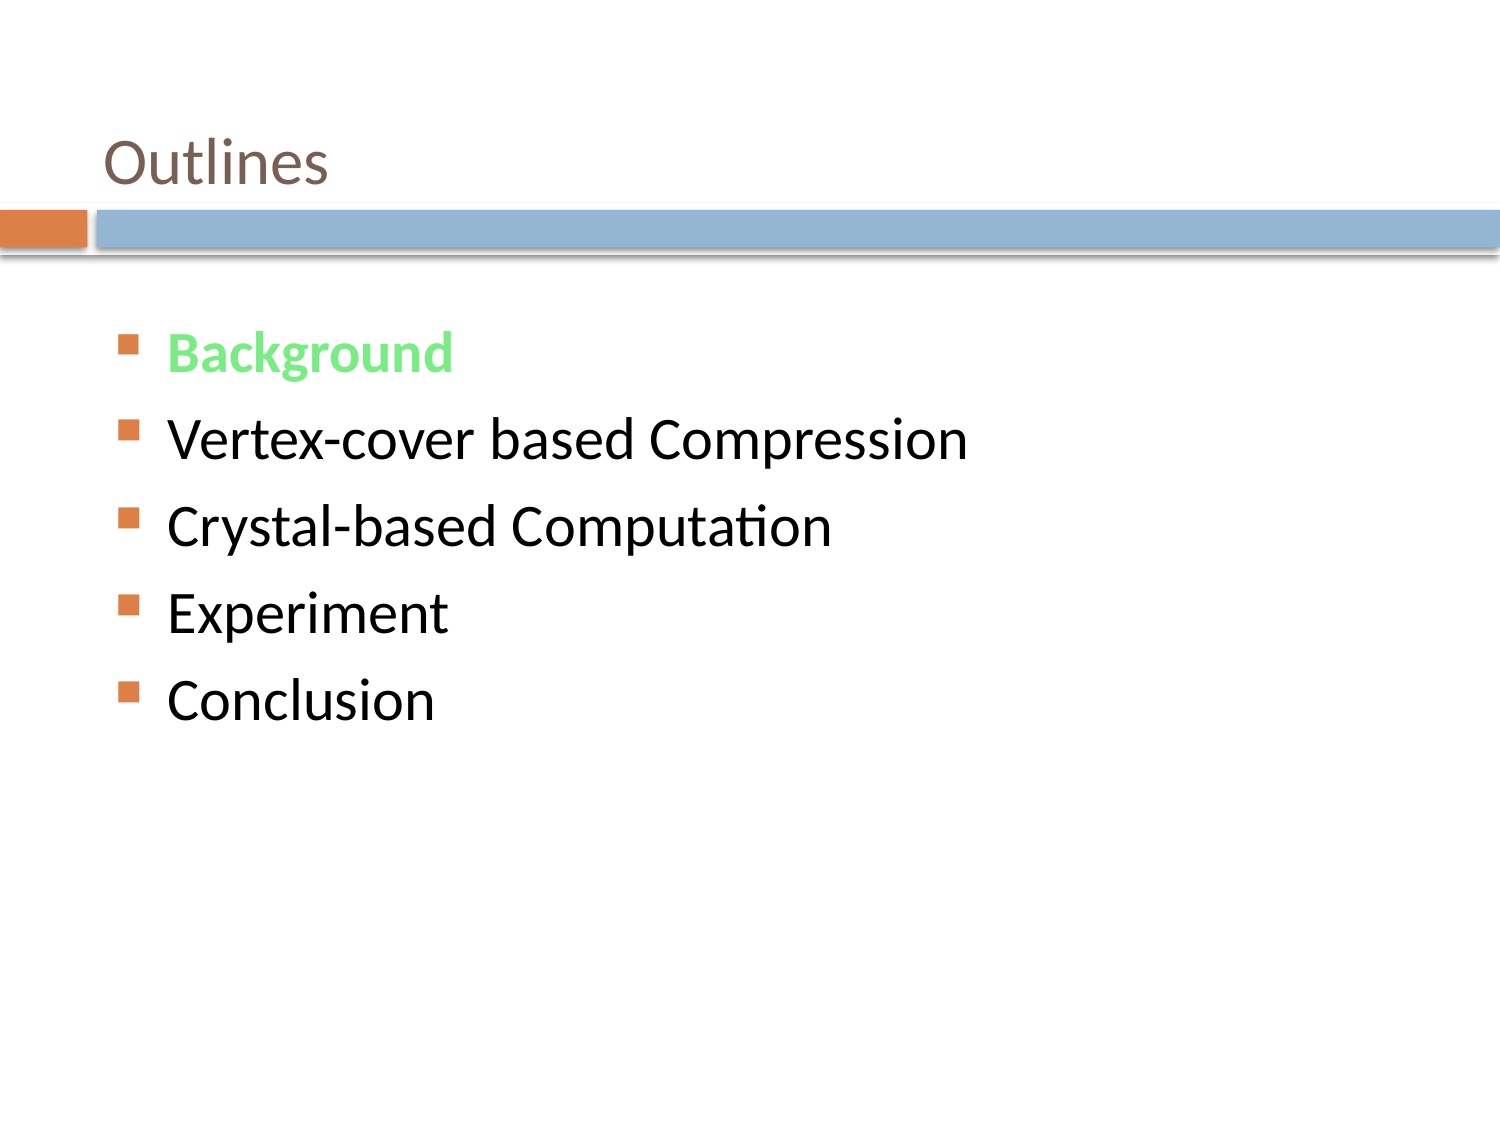

# Outlines

Background
Vertex-cover based Compression
Crystal-based Computation
Experiment
Conclusion